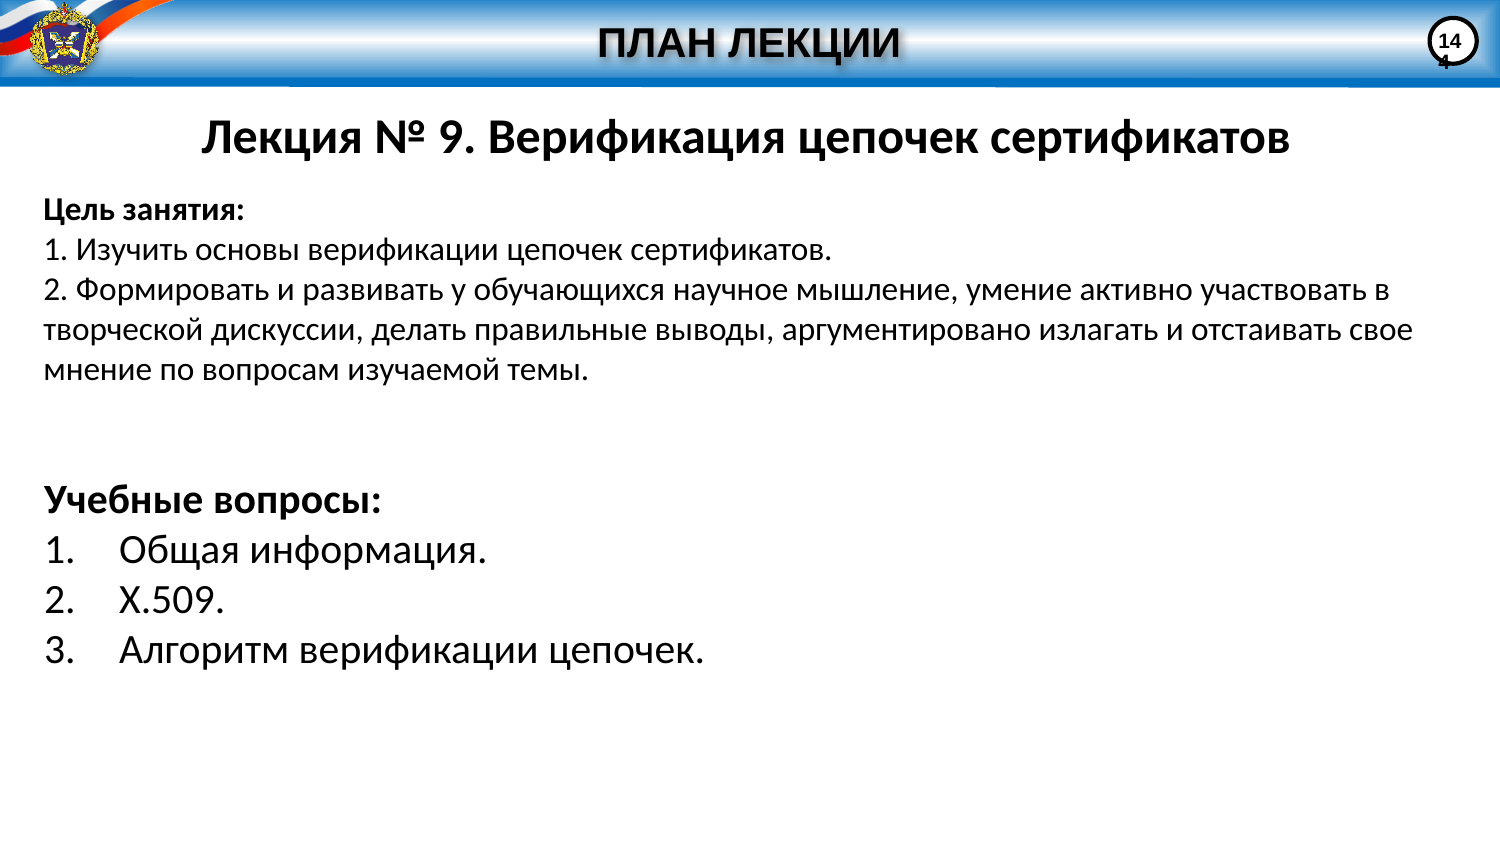

# ПЛАН ЛЕКЦИИ
144
Лекция № 9. Верификация цепочек сертификатов

Цель занятия:
1. Изучить основы верификации цепочек сертификатов.
2. Формировать и развивать у обучающихся научное мышление, умение активно участвовать в творческой дискуссии, делать правильные выводы, аргументировано излагать и отстаивать свое мнение по вопросам изучаемой темы.
Учебные вопросы:
Общая информация.
X.509.
Алгоритм верификации цепочек.